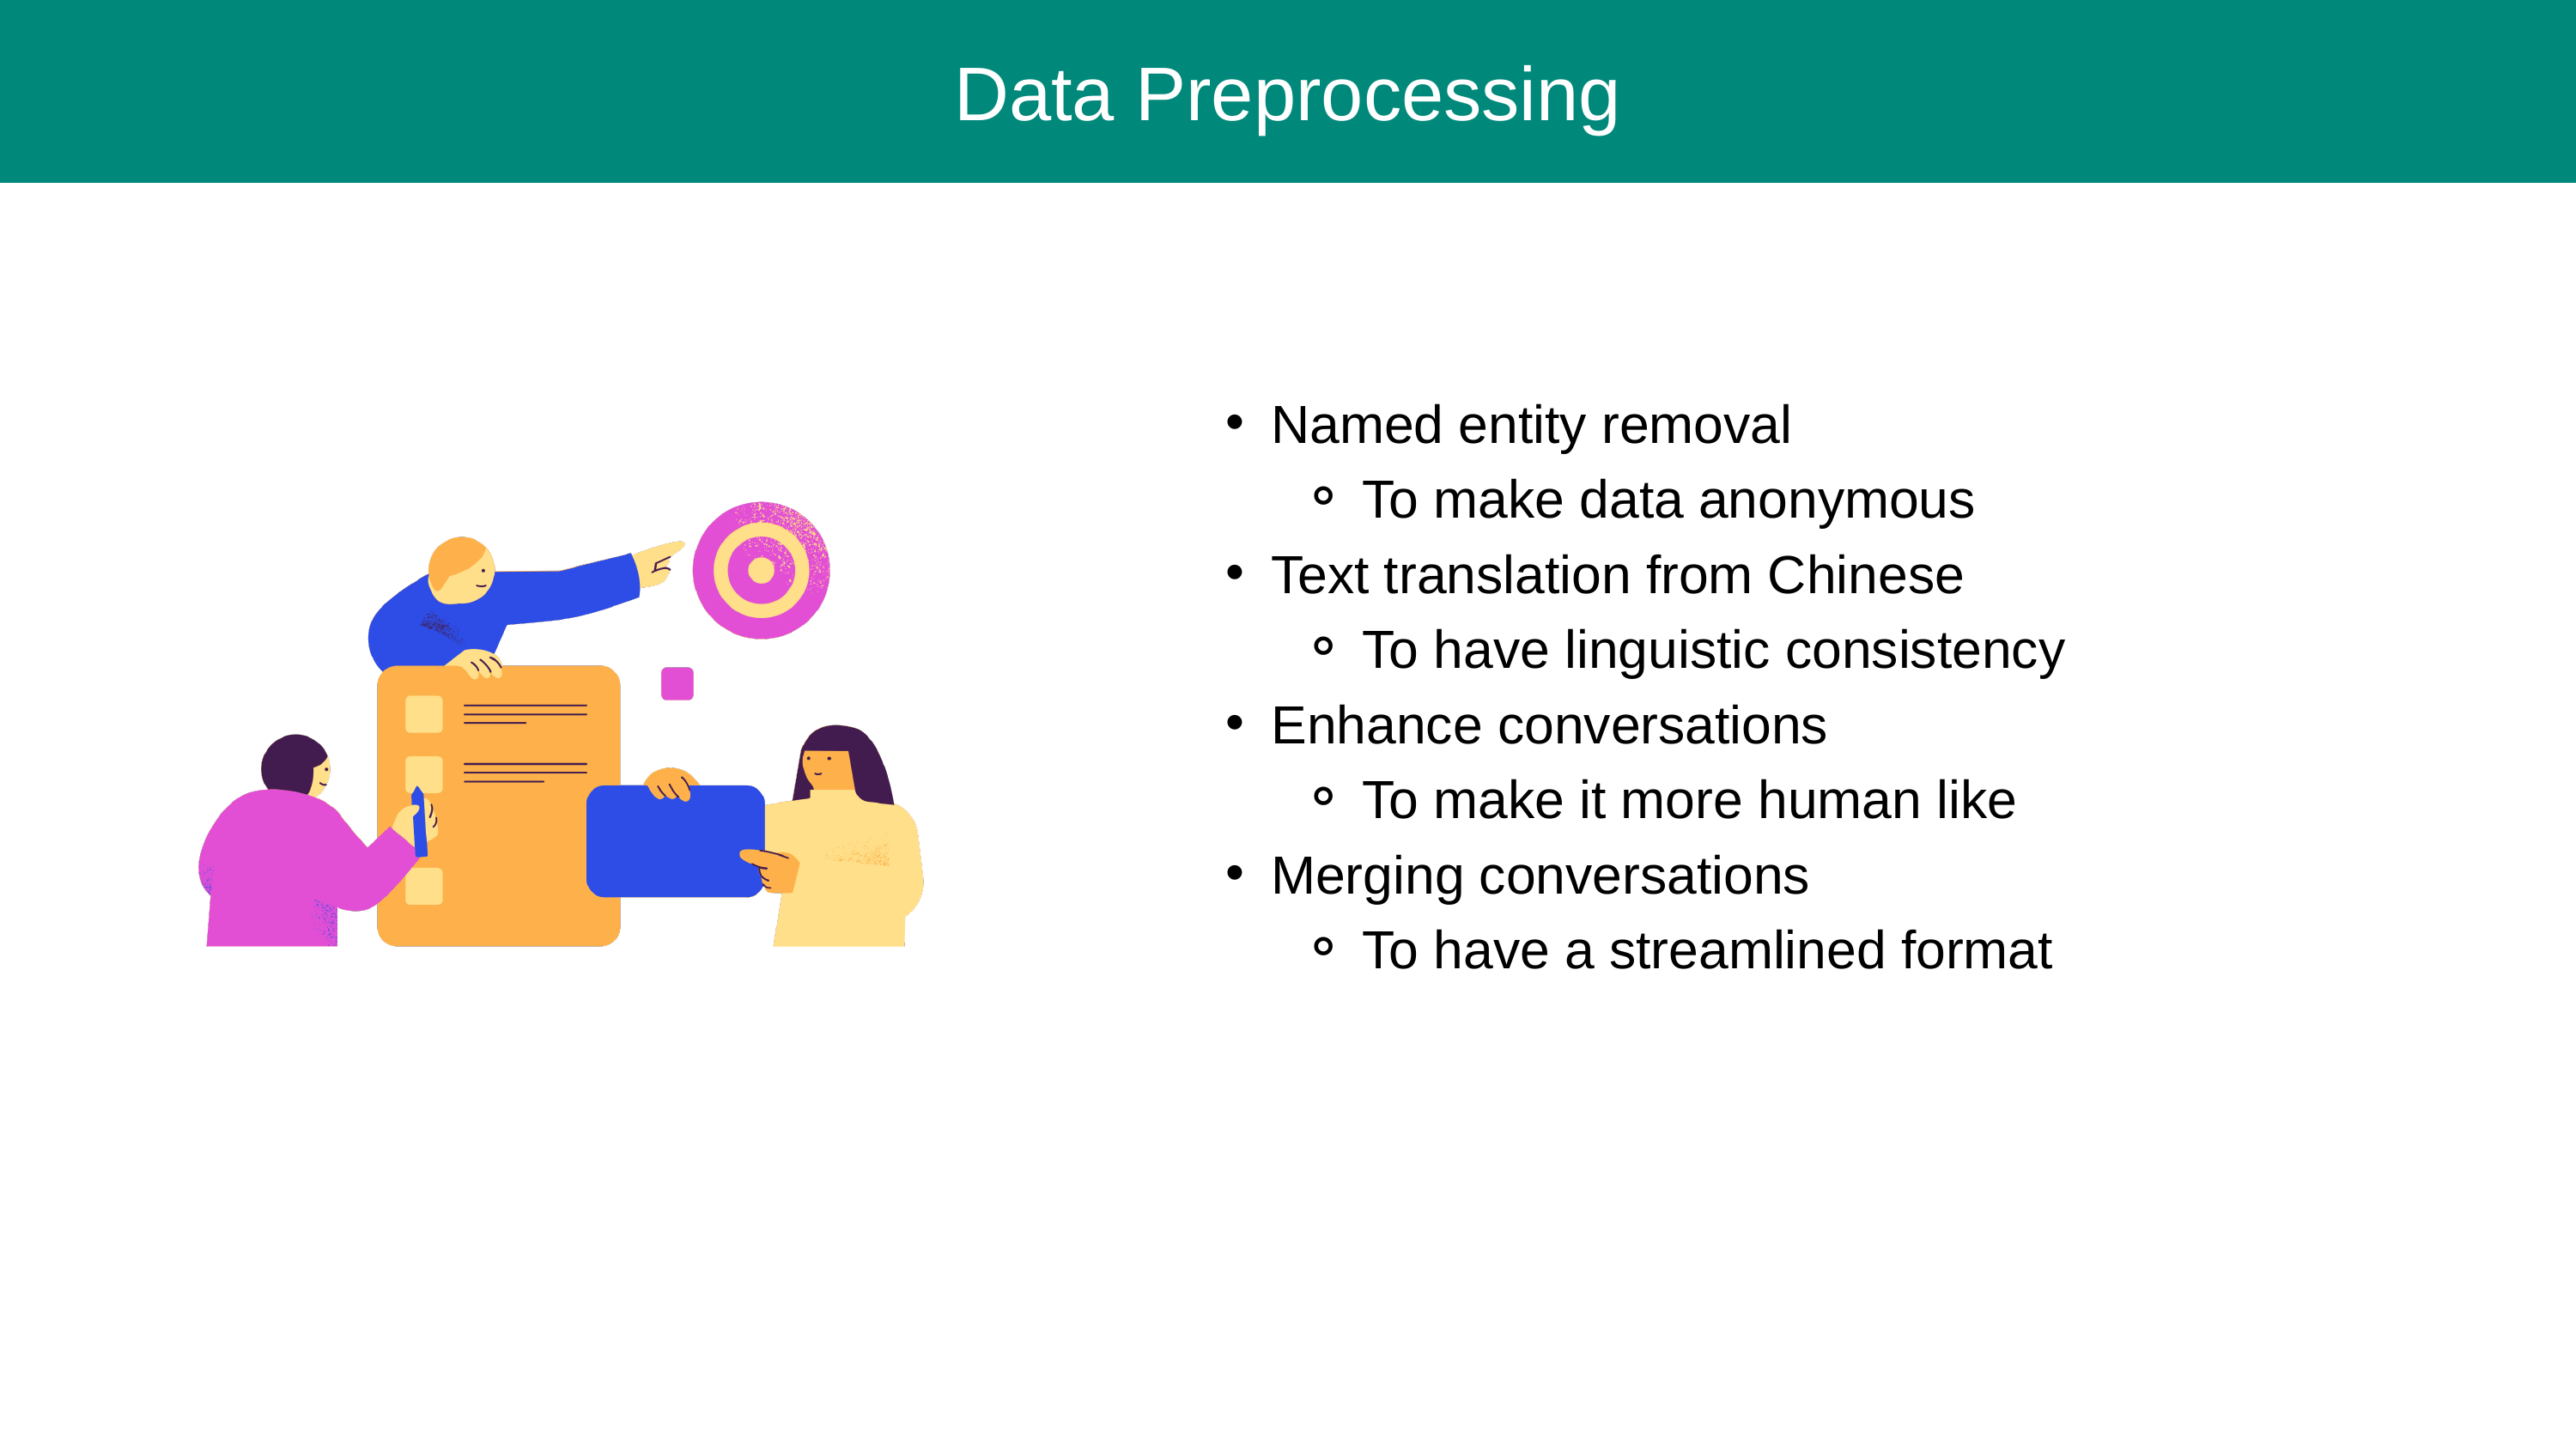

Data Preprocessing
Named entity removal
To make data anonymous
Text translation from Chinese
To have linguistic consistency
Enhance conversations
To make it more human like
Merging conversations
To have a streamlined format